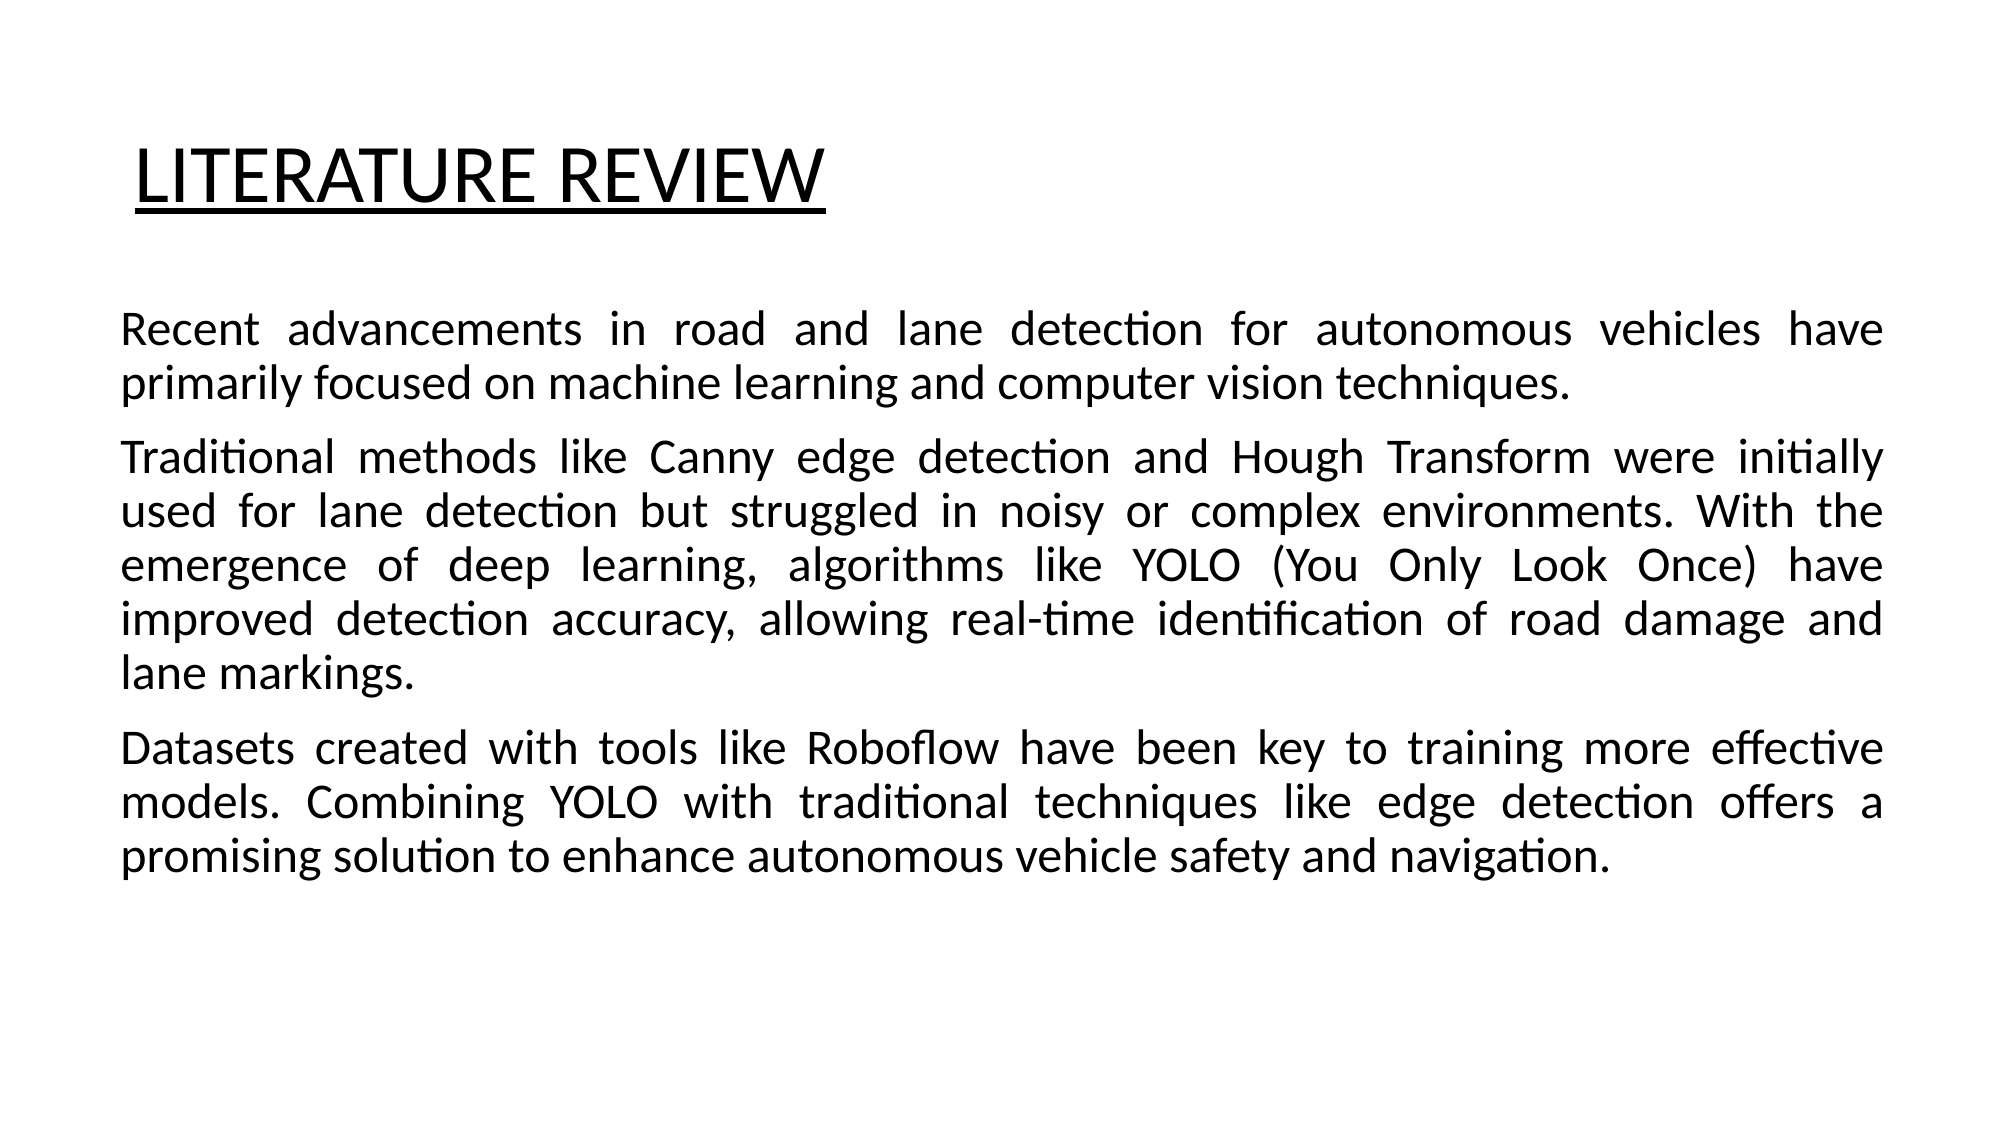

# LITERATURE REVIEW
Recent advancements in road and lane detection for autonomous vehicles have primarily focused on machine learning and computer vision techniques.
Traditional methods like Canny edge detection and Hough Transform were initially used for lane detection but struggled in noisy or complex environments. With the emergence of deep learning, algorithms like YOLO (You Only Look Once) have improved detection accuracy, allowing real-time identification of road damage and lane markings.
Datasets created with tools like Roboflow have been key to training more effective models. Combining YOLO with traditional techniques like edge detection offers a promising solution to enhance autonomous vehicle safety and navigation.